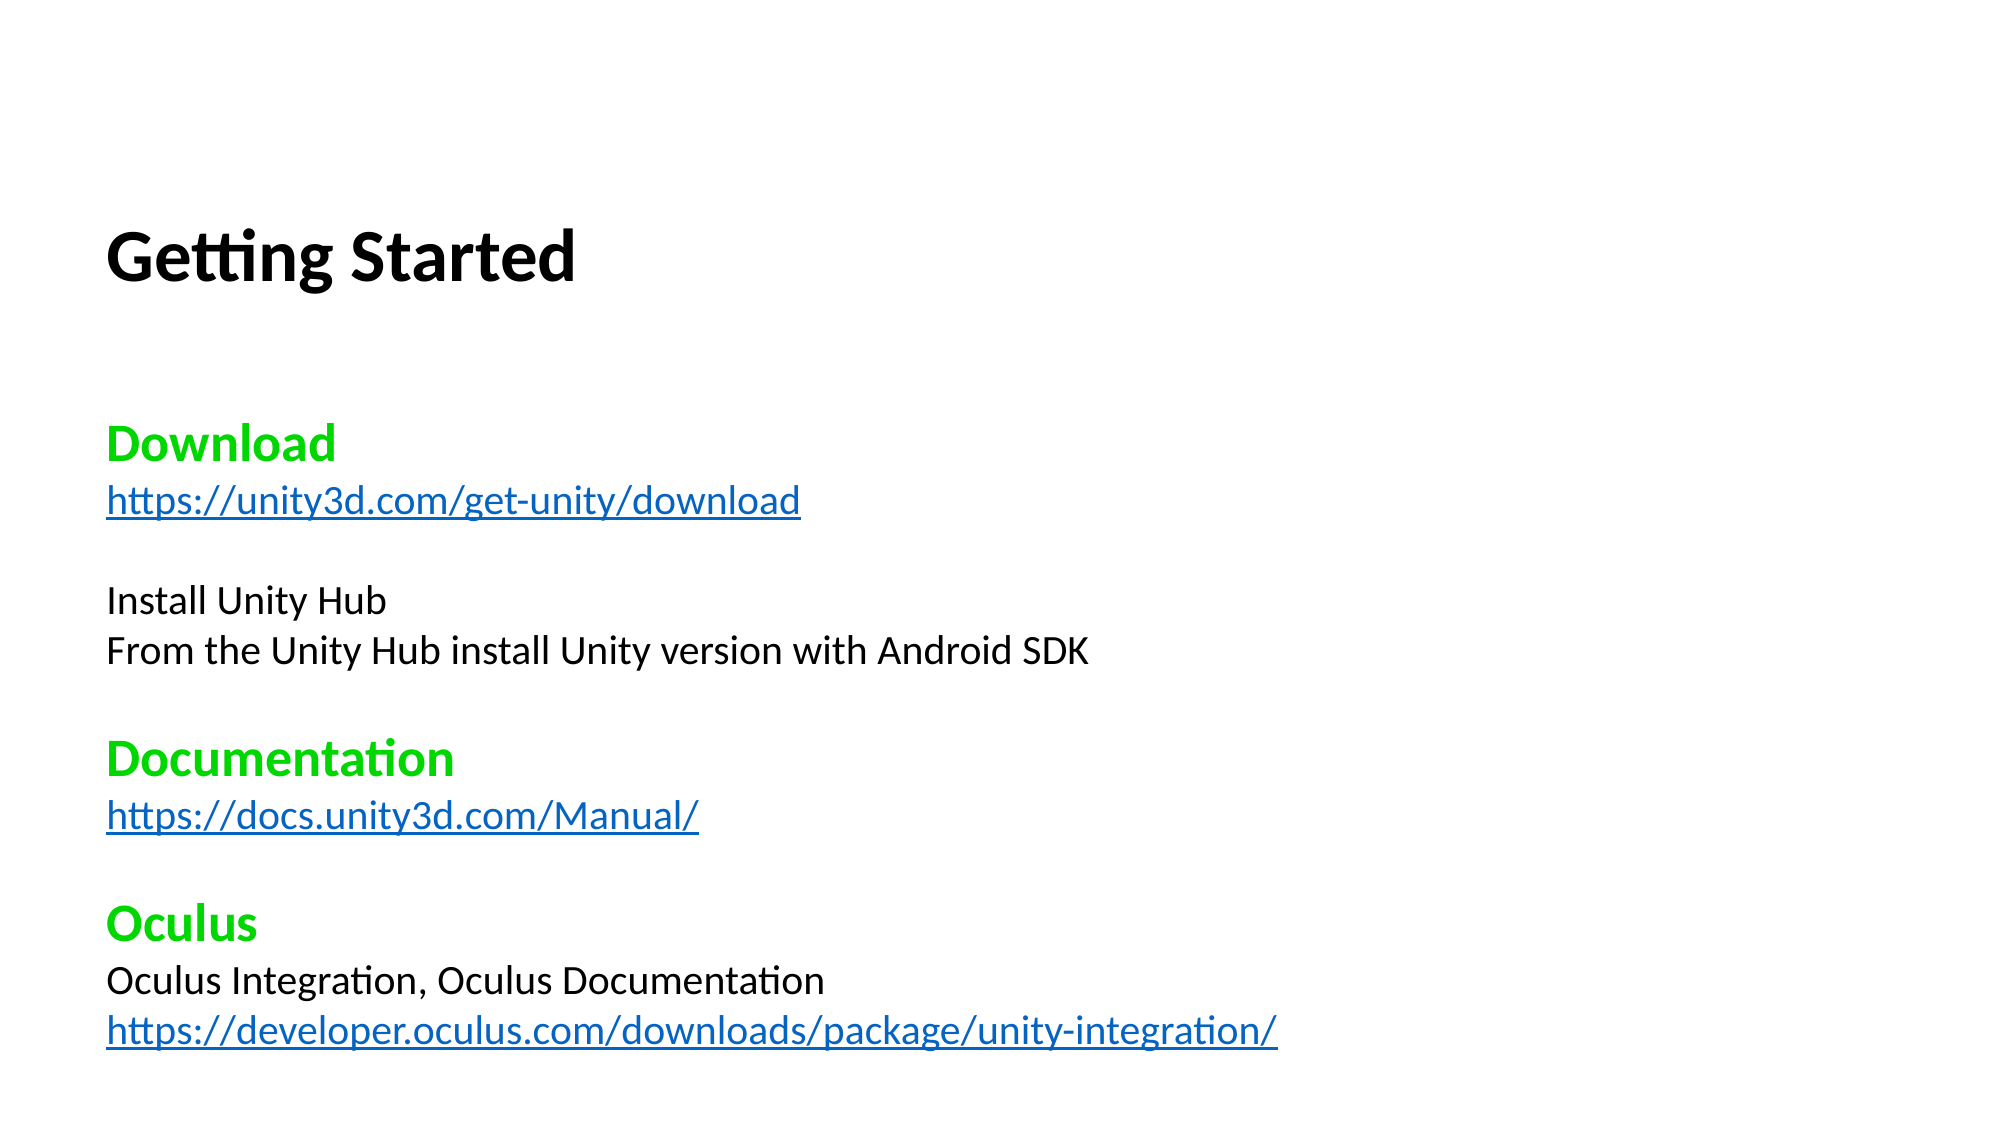

Getting Started
Download
https://unity3d.com/get-unity/download

Install Unity Hub
From the Unity Hub install Unity version with Android SDK

Documentation
https://docs.unity3d.com/Manual/

Oculus
Oculus Integration, Oculus Documentation
https://developer.oculus.com/downloads/package/unity-integration/